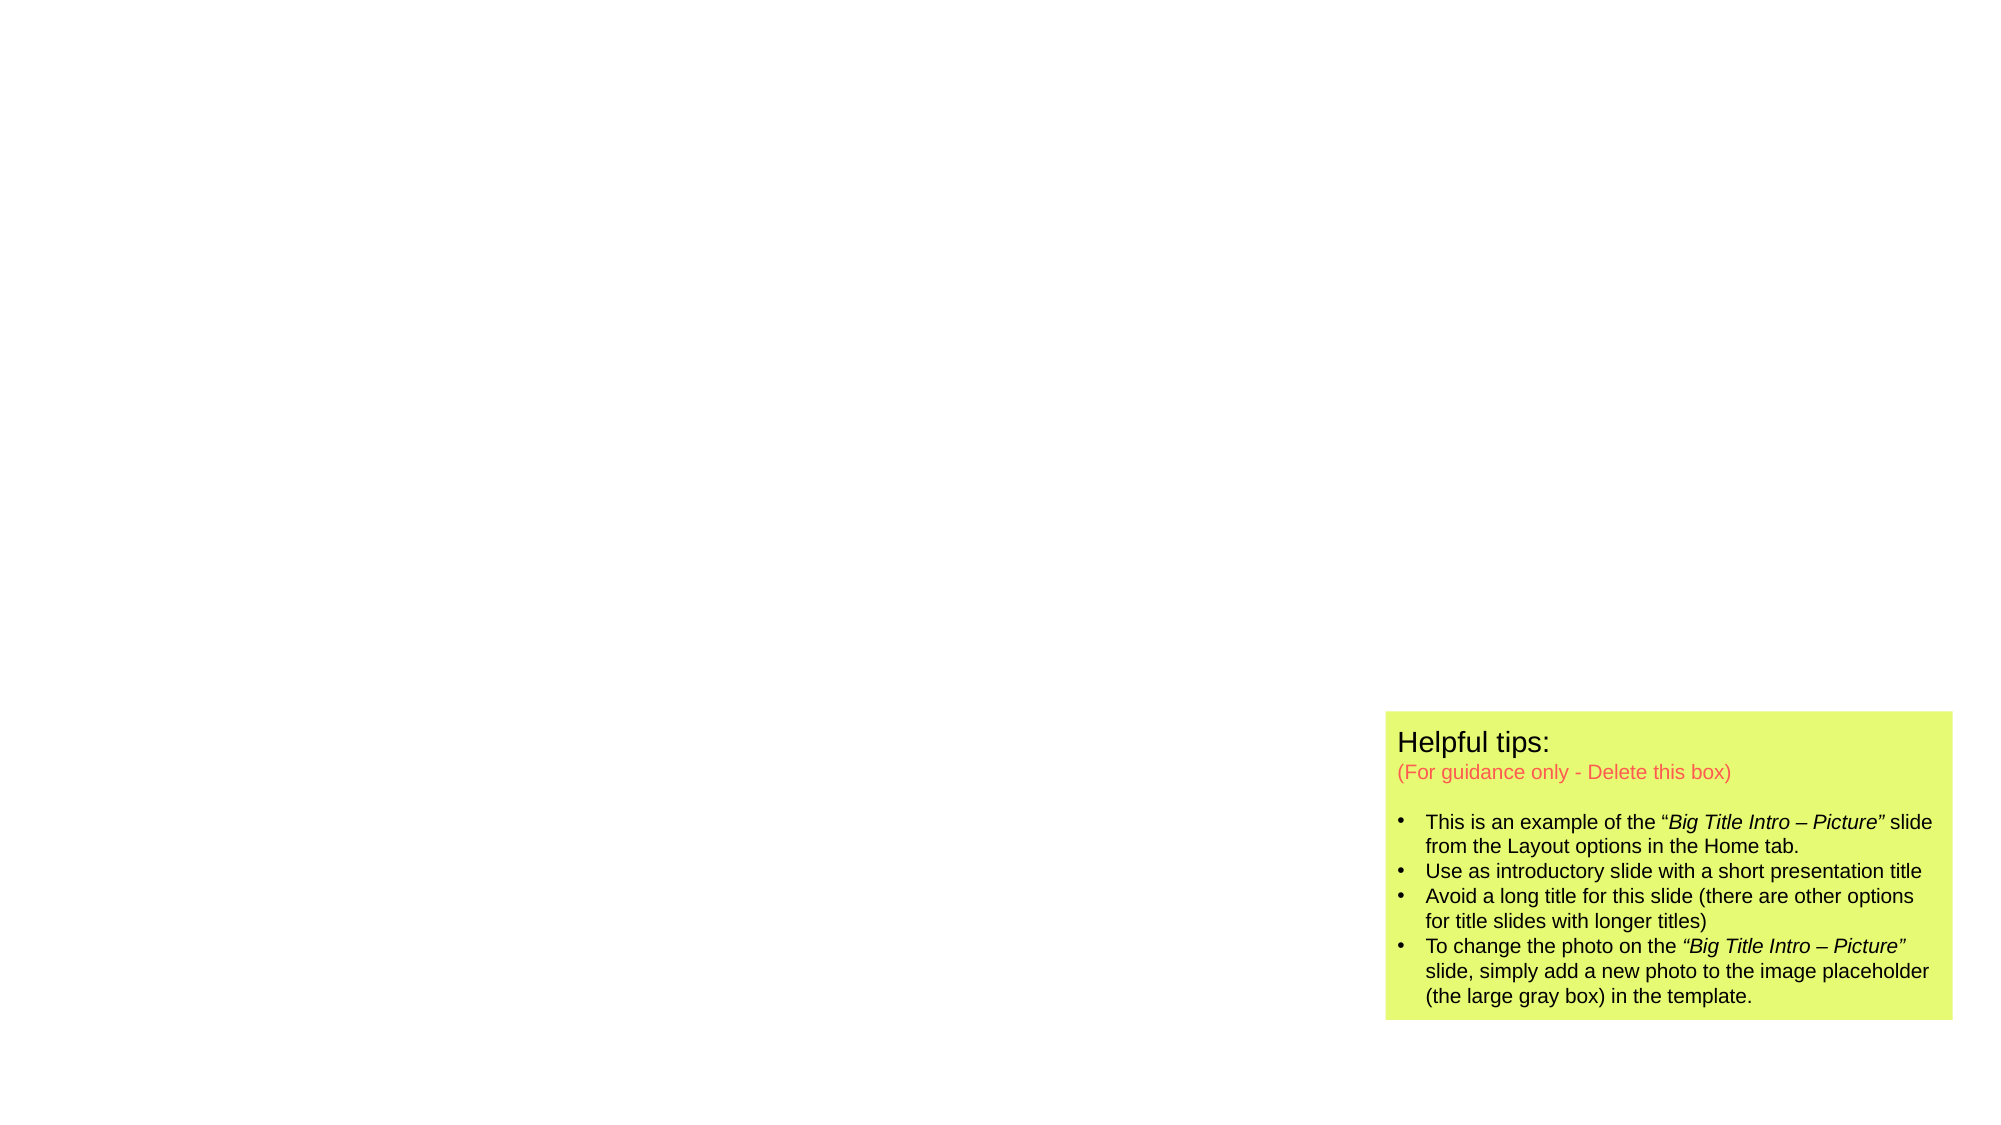

# Intro slide example

Date
Your name
Helpful tips:
(For guidance only - Delete this box)

This is an example of the “Big Title Intro – Picture” slide from the Layout options in the Home tab.
Use as introductory slide with a short presentation title
Avoid a long title for this slide (there are other options for title slides with longer titles)
To change the photo on the “Big Title Intro – Picture” slide, simply add a new photo to the image placeholder (the large gray box) in the template.